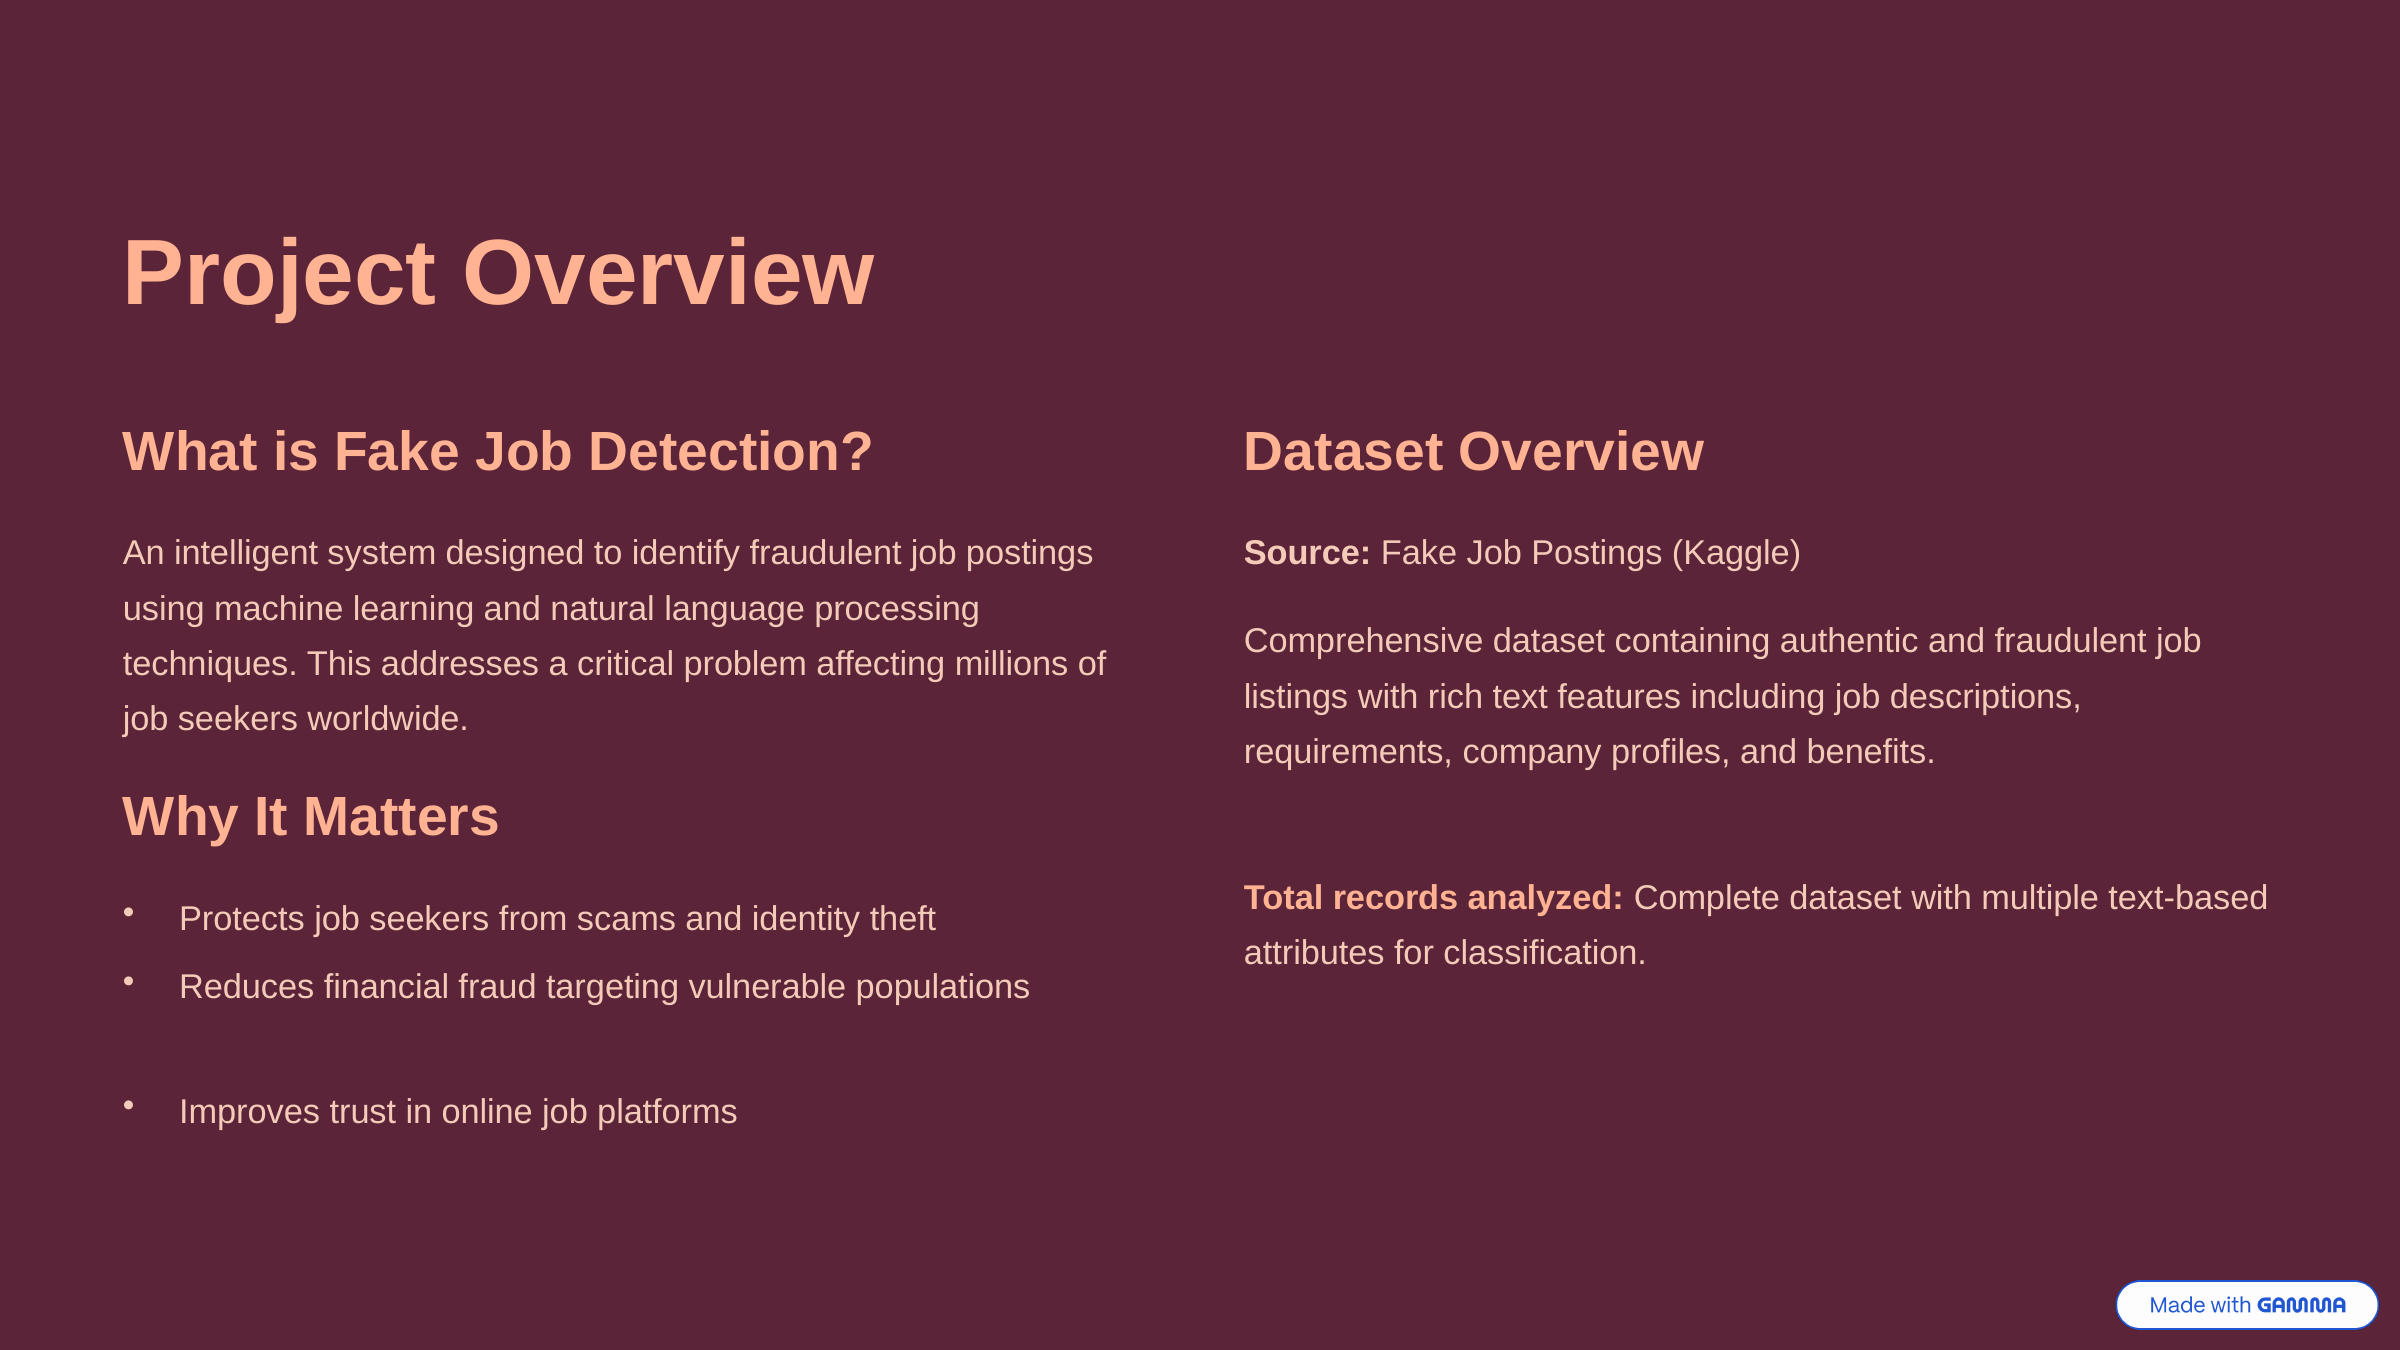

Project Overview
What is Fake Job Detection?
Dataset Overview
An intelligent system designed to identify fraudulent job postings using machine learning and natural language processing techniques. This addresses a critical problem affecting millions of job seekers worldwide.
Source: Fake Job Postings (Kaggle)
Comprehensive dataset containing authentic and fraudulent job listings with rich text features including job descriptions, requirements, company profiles, and benefits.
Why It Matters
Total records analyzed: Complete dataset with multiple text-based attributes for classification.
Protects job seekers from scams and identity theft
Reduces financial fraud targeting vulnerable populations
Improves trust in online job platforms